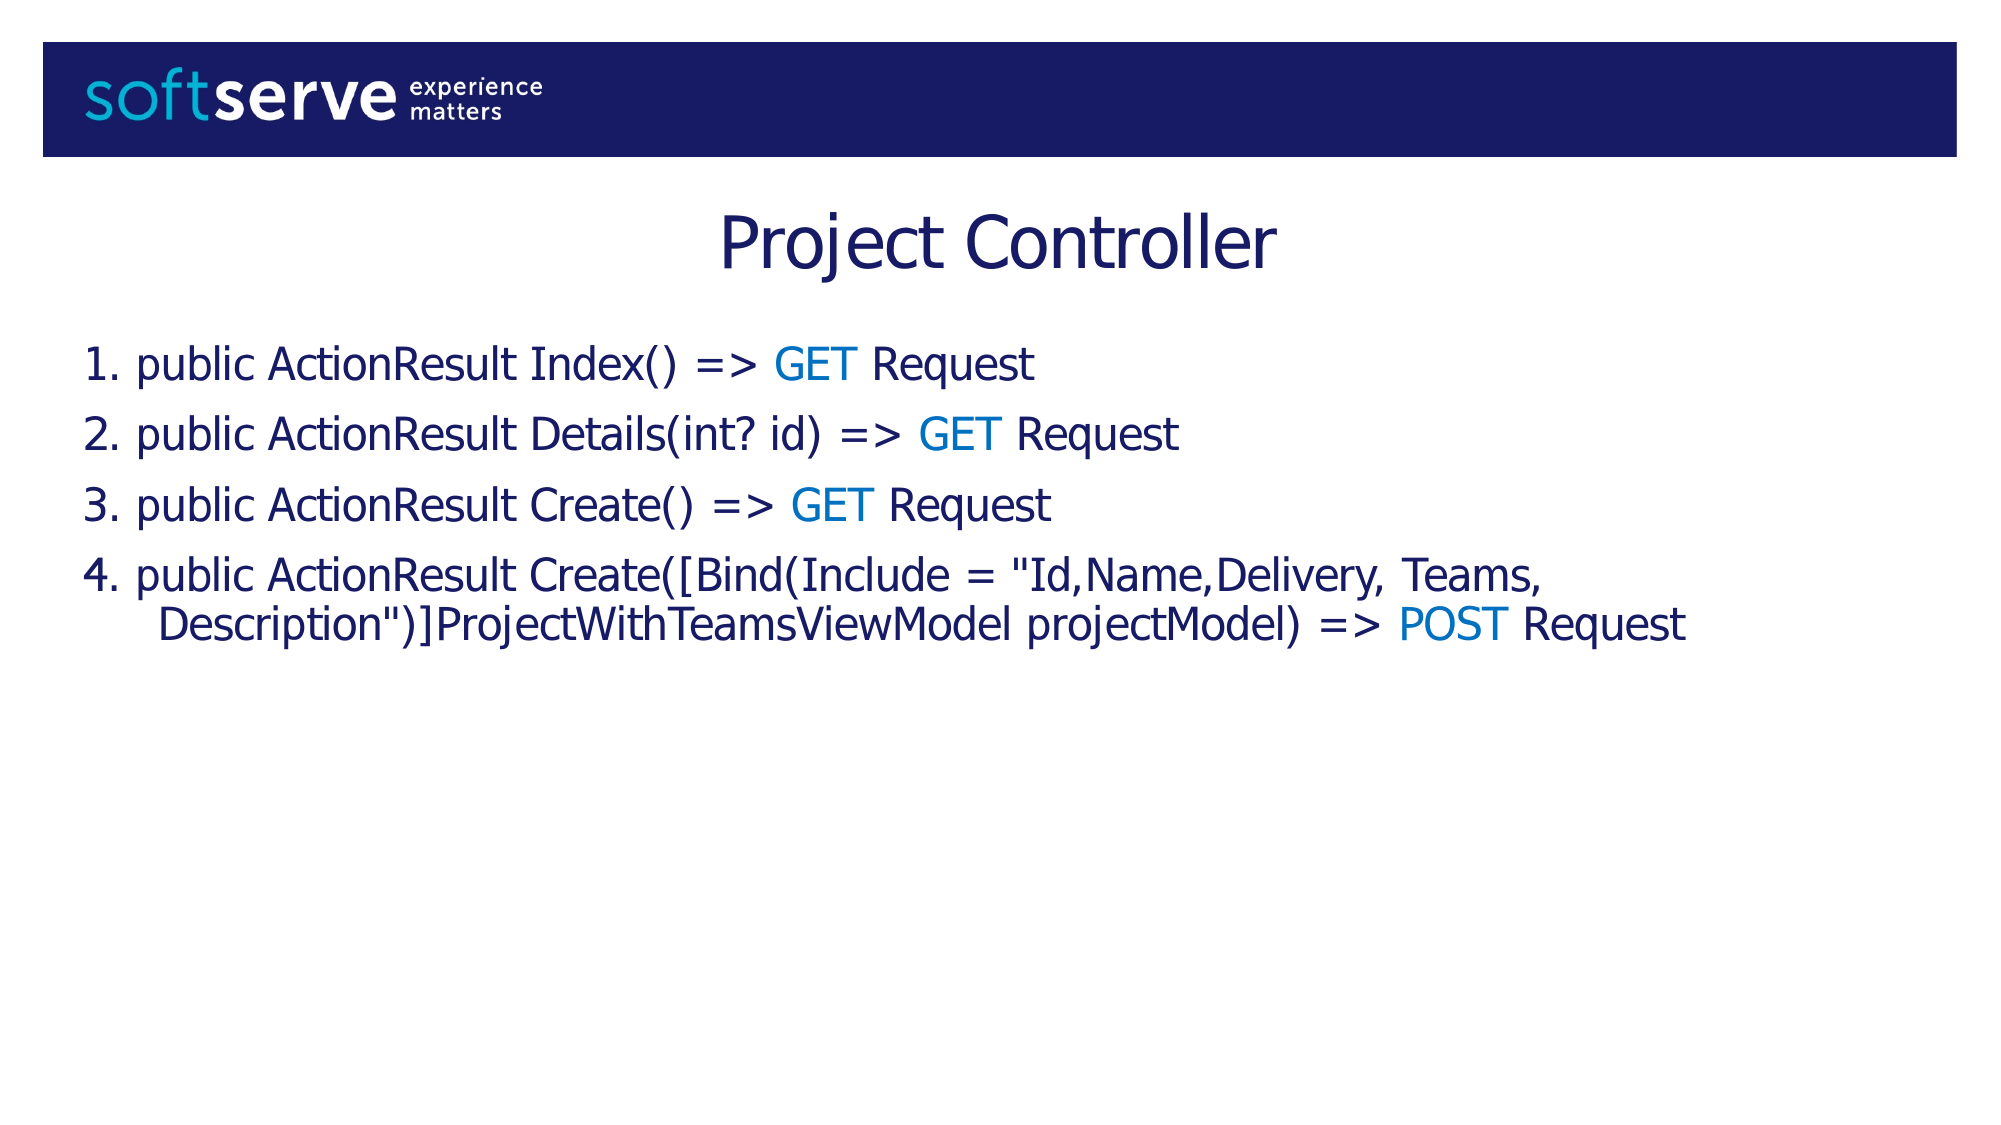

# Project Controller
1. public ActionResult Index() => GET Request
2. public ActionResult Details(int? id) => GET Request
3. public ActionResult Create() => GET Request
4. public ActionResult Create([Bind(Include = "Id,Name,Delivery, Teams, Description")]ProjectWithTeamsViewModel projectModel) => POST Request